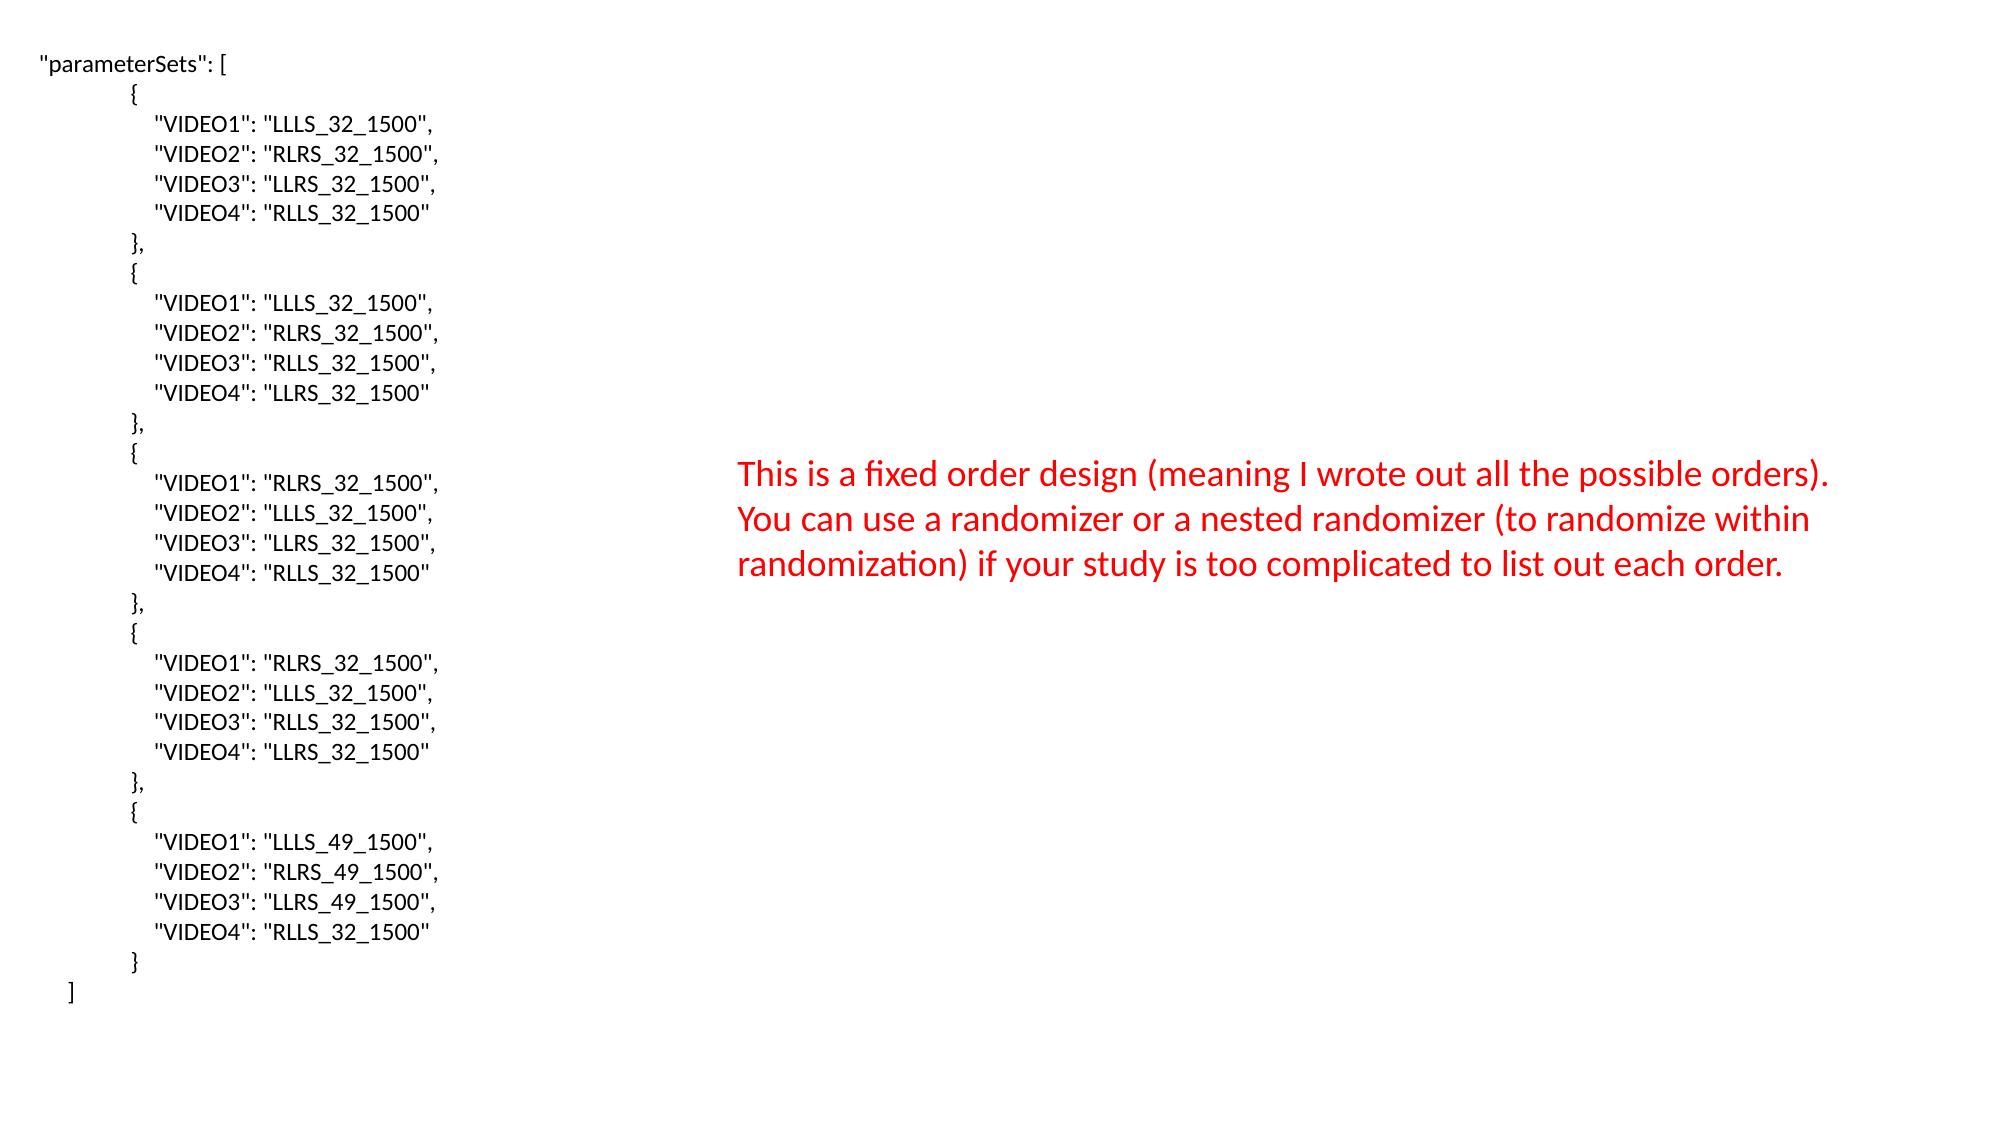

"parameterSets": [
                {
                    "VIDEO1": "LLLS_32_1500",
                    "VIDEO2": "RLRS_32_1500",
                    "VIDEO3": "LLRS_32_1500",
                    "VIDEO4": "RLLS_32_1500"
                },
                {
                    "VIDEO1": "LLLS_32_1500",
                    "VIDEO2": "RLRS_32_1500",
                    "VIDEO3": "RLLS_32_1500",
                    "VIDEO4": "LLRS_32_1500"
                },
                {
                    "VIDEO1": "RLRS_32_1500",
                    "VIDEO2": "LLLS_32_1500",
                    "VIDEO3": "LLRS_32_1500",
                    "VIDEO4": "RLLS_32_1500"
                },
                {
                    "VIDEO1": "RLRS_32_1500",
                    "VIDEO2": "LLLS_32_1500",
                    "VIDEO3": "RLLS_32_1500",
                    "VIDEO4": "LLRS_32_1500"
                },
                {
                    "VIDEO1": "LLLS_49_1500",
                    "VIDEO2": "RLRS_49_1500",
                    "VIDEO3": "LLRS_49_1500",
                    "VIDEO4": "RLLS_32_1500"
                }
     ]
This is a fixed order design (meaning I wrote out all the possible orders). You can use a randomizer or a nested randomizer (to randomize within randomization) if your study is too complicated to list out each order.